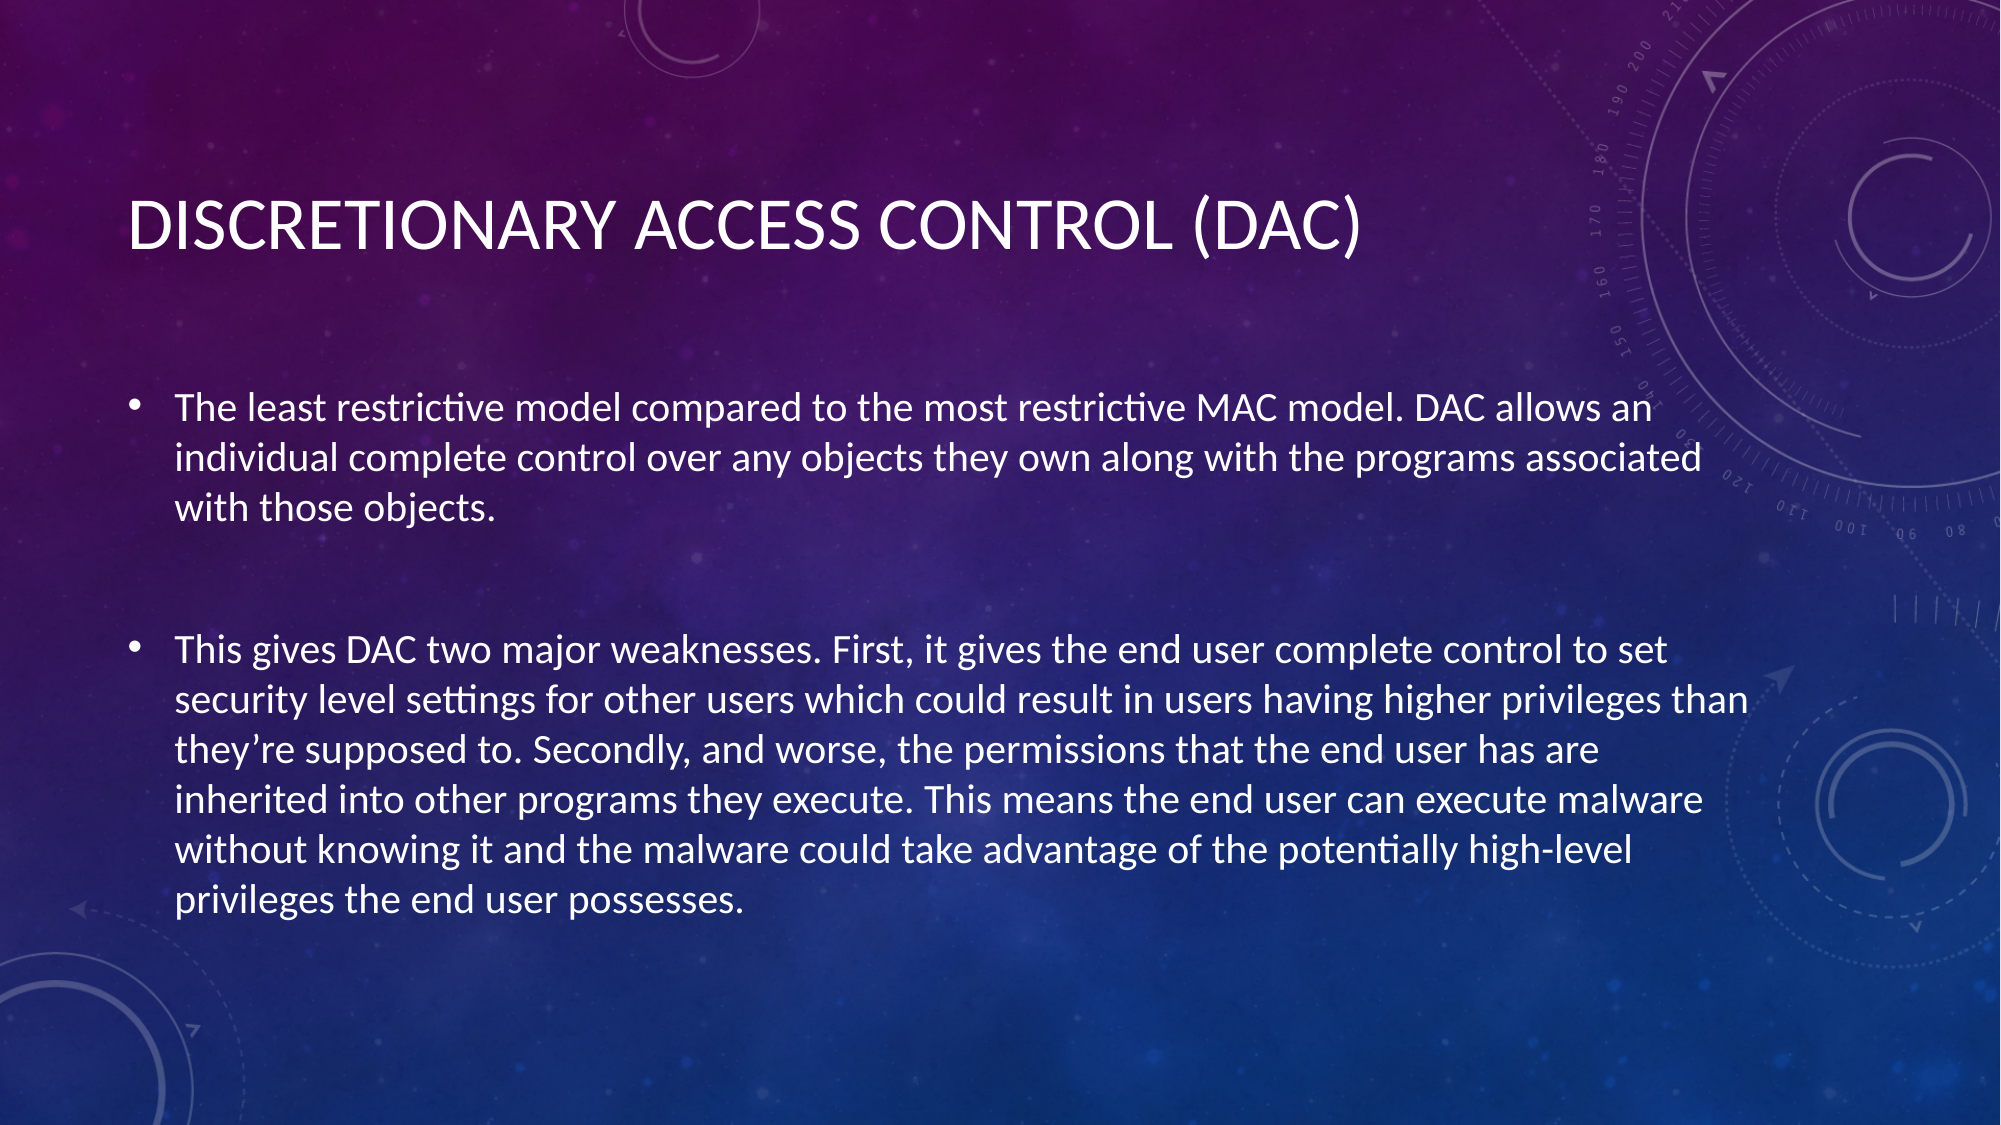

# Discretionary Access Control (DAC)
The least restrictive model compared to the most restrictive MAC model. DAC allows an individual complete control over any objects they own along with the programs associated with those objects.

This gives DAC two major weaknesses. First, it gives the end user complete control to set security level settings for other users which could result in users having higher privileges than they’re supposed to. Secondly, and worse, the permissions that the end user has are inherited into other programs they execute. This means the end user can execute malware without knowing it and the malware could take advantage of the potentially high-level privileges the end user possesses.